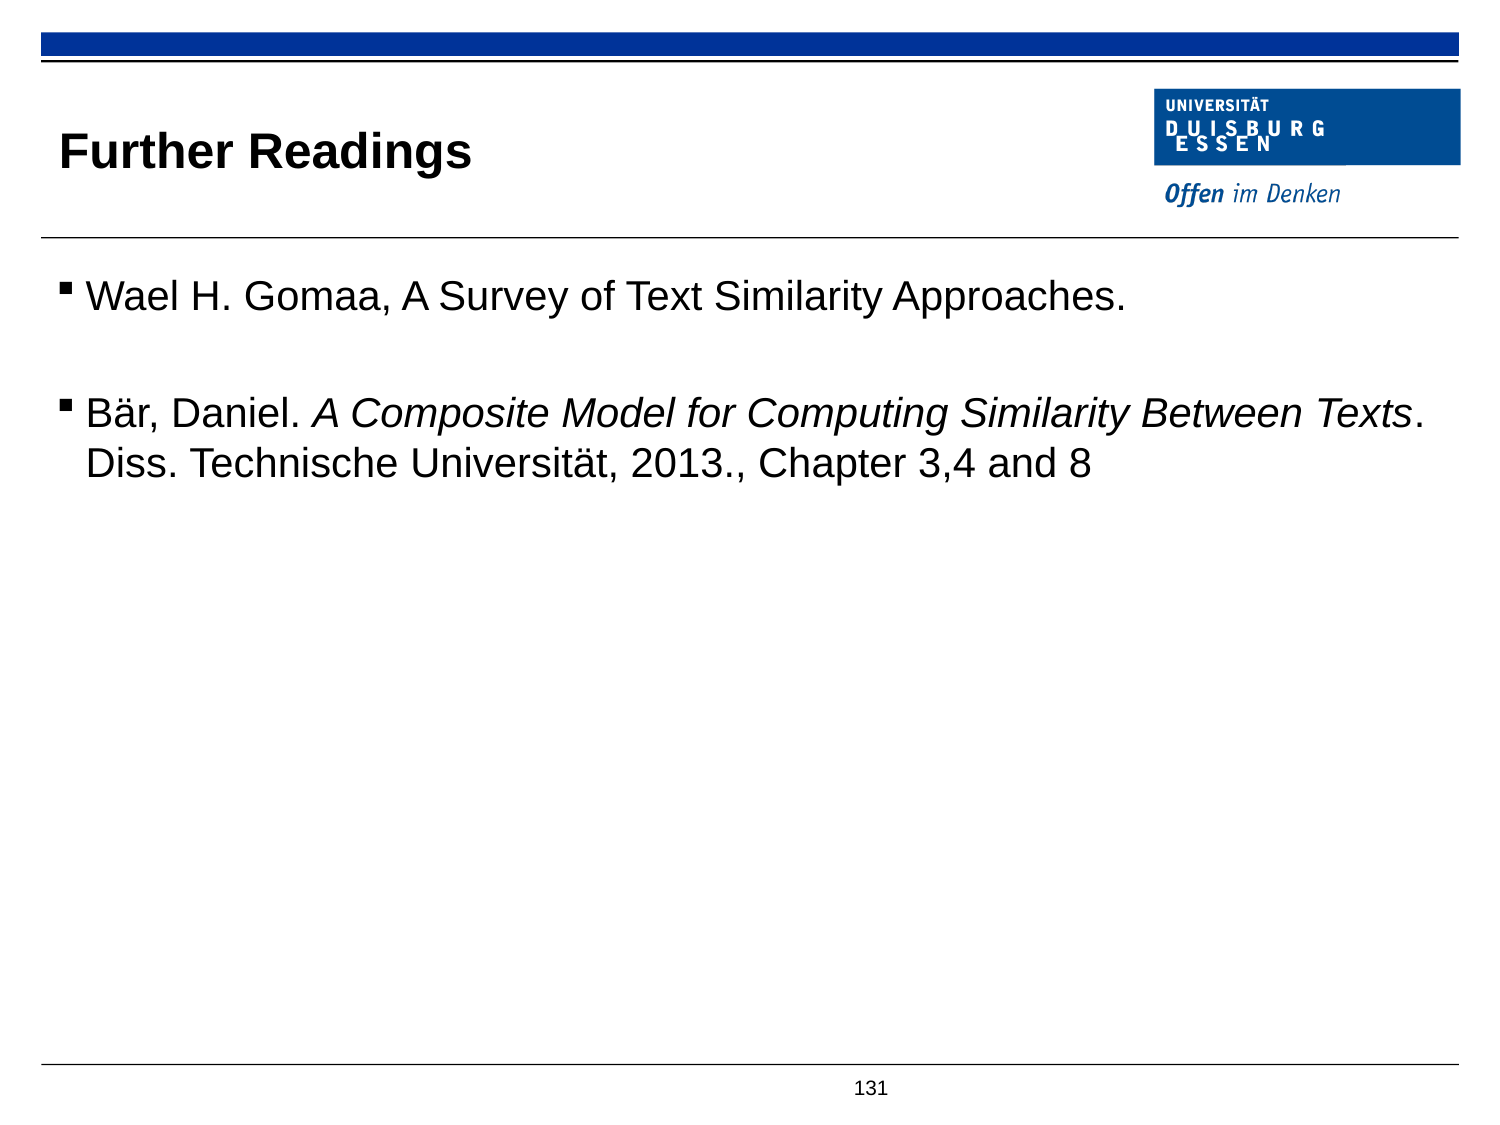

# Further Readings
Wael H. Gomaa, A Survey of Text Similarity Approaches.

Bär, Daniel. A Composite Model for Computing Similarity Between Texts. Diss. Technische Universität, 2013., Chapter 3,4 and 8